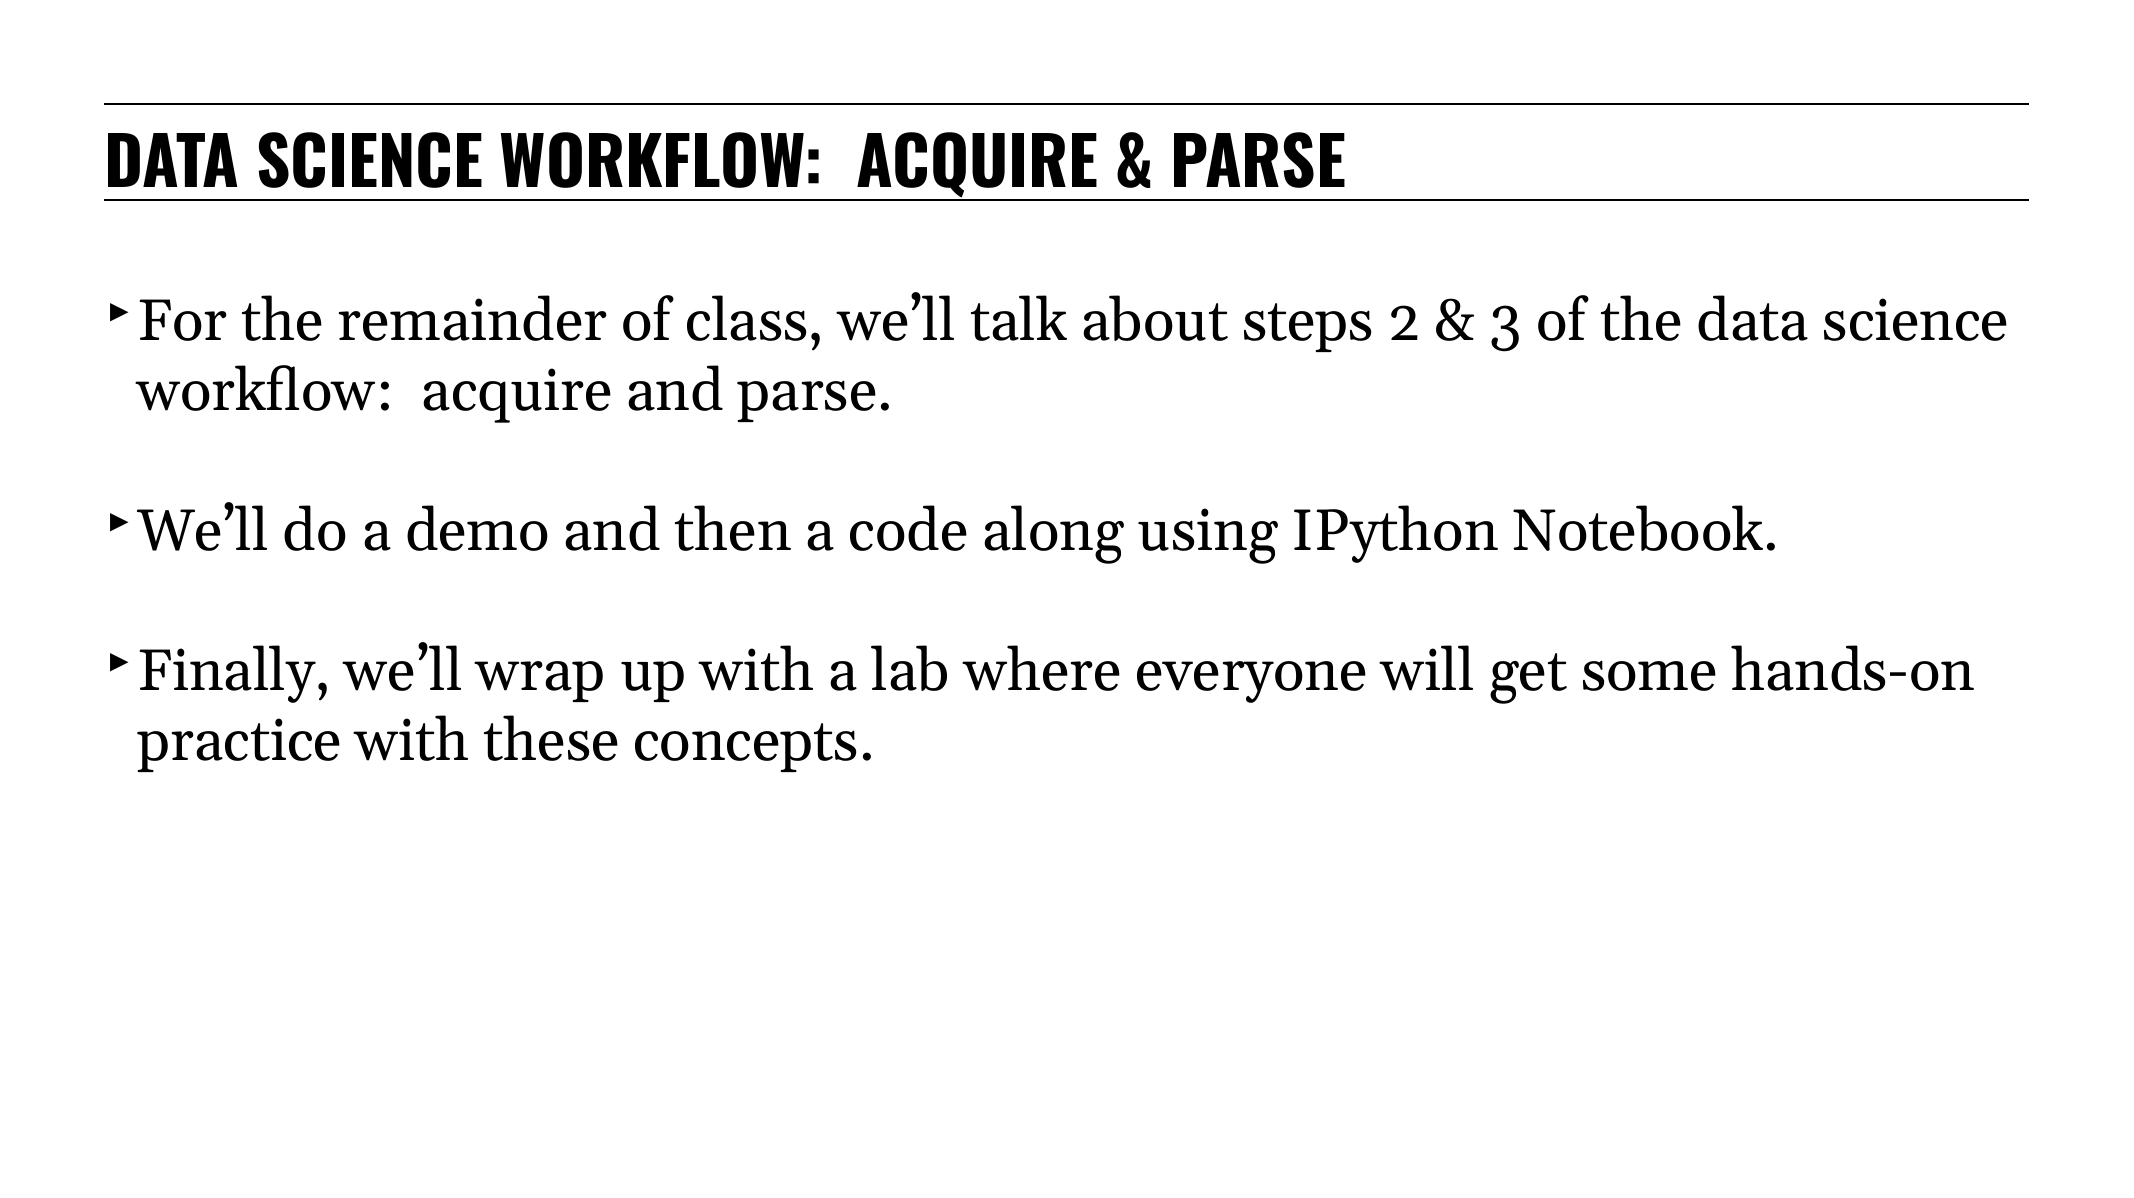

DATA SCIENCE WORKFLOW:  ACQUIRE & PARSE

For the remainder of class, we’ll talk about steps 2 & 3 of the data science workflow:  acquire and parse.

We’ll do a demo and then a code along using IPython Notebook.

Finally, we’ll wrap up with a lab where everyone will get some hands-on practice with these concepts.